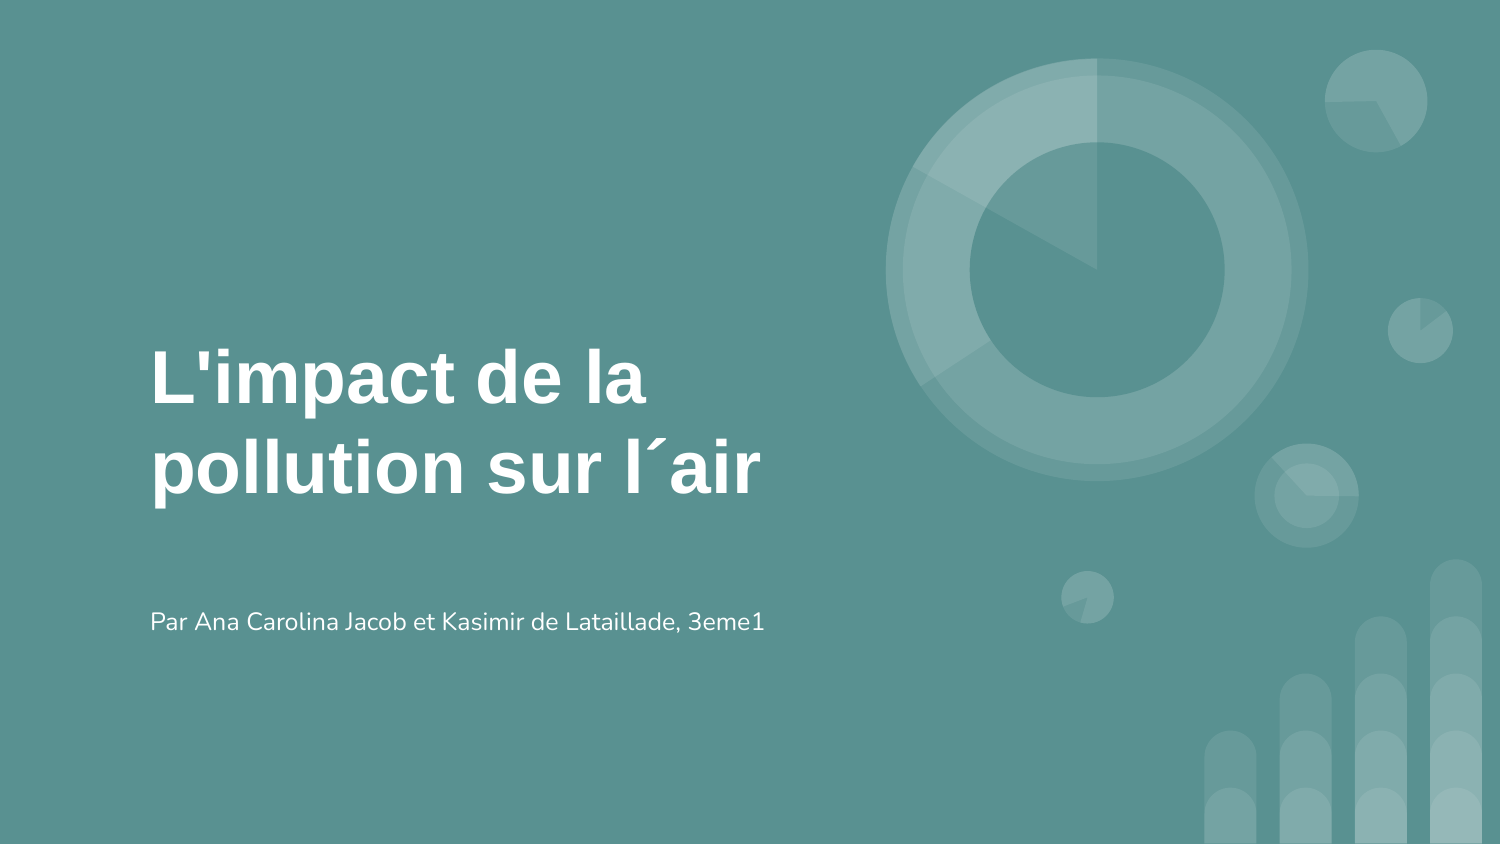

# L'impact de la pollution sur l´air
Par Ana Carolina Jacob et Kasimir de Lataillade, 3eme1